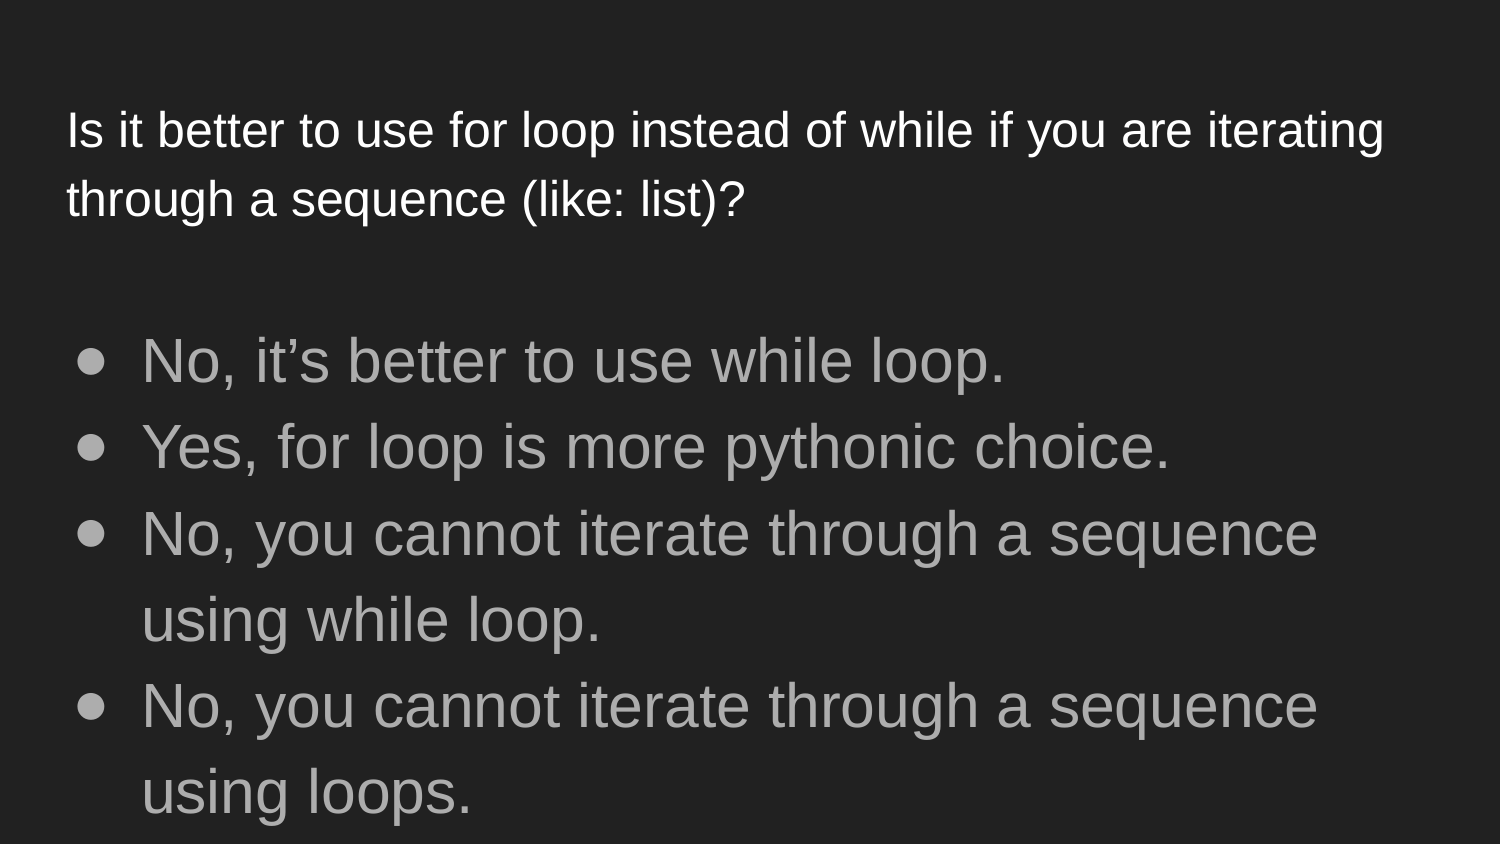

# Is it better to use for loop instead of while if you are iterating through a sequence (like: list)?

No, it’s better to use while loop.
Yes, for loop is more pythonic choice.
No, you cannot iterate through a sequence using while loop.
No, you cannot iterate through a sequence using loops.